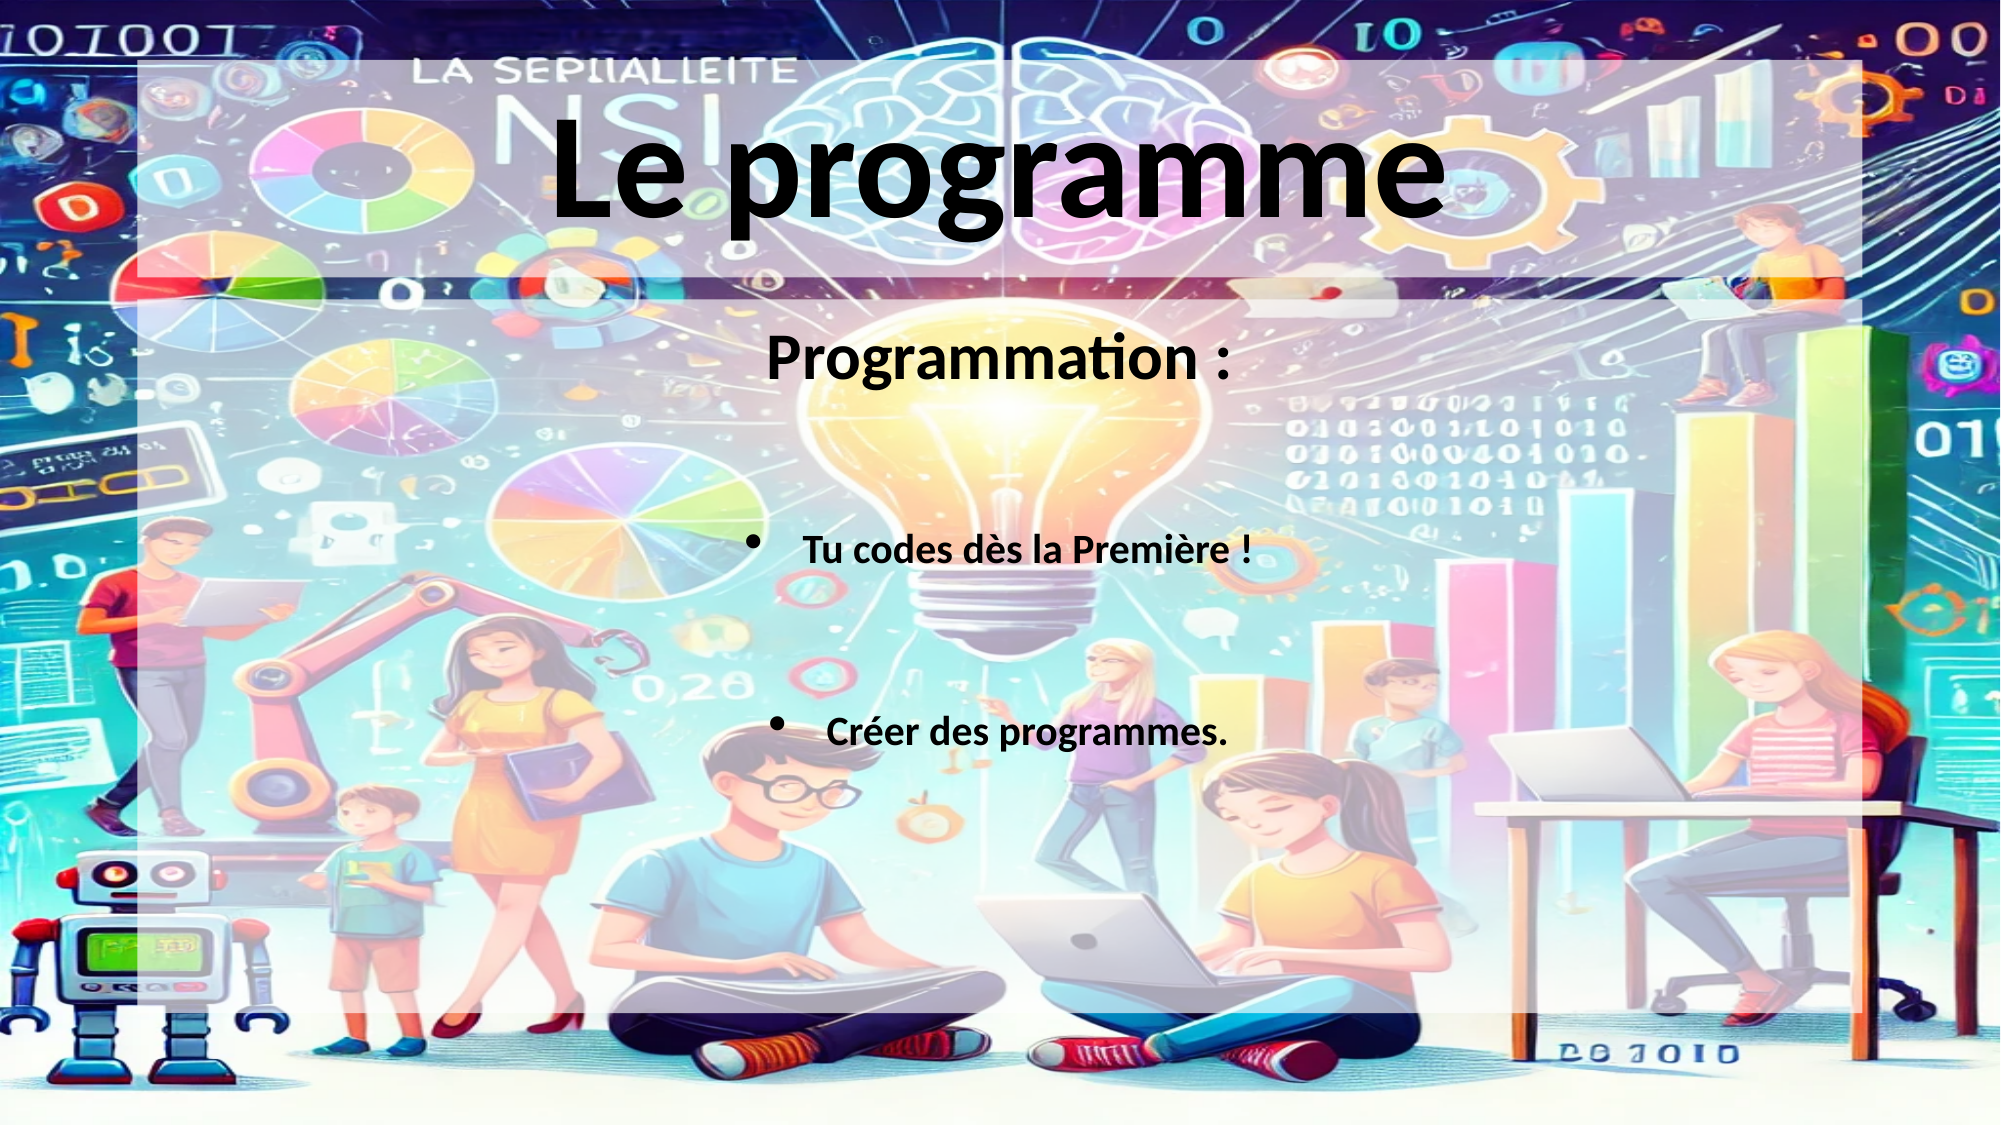

# Le programme
Programmation :

Tu codes dès la Première !

Créer des programmes.